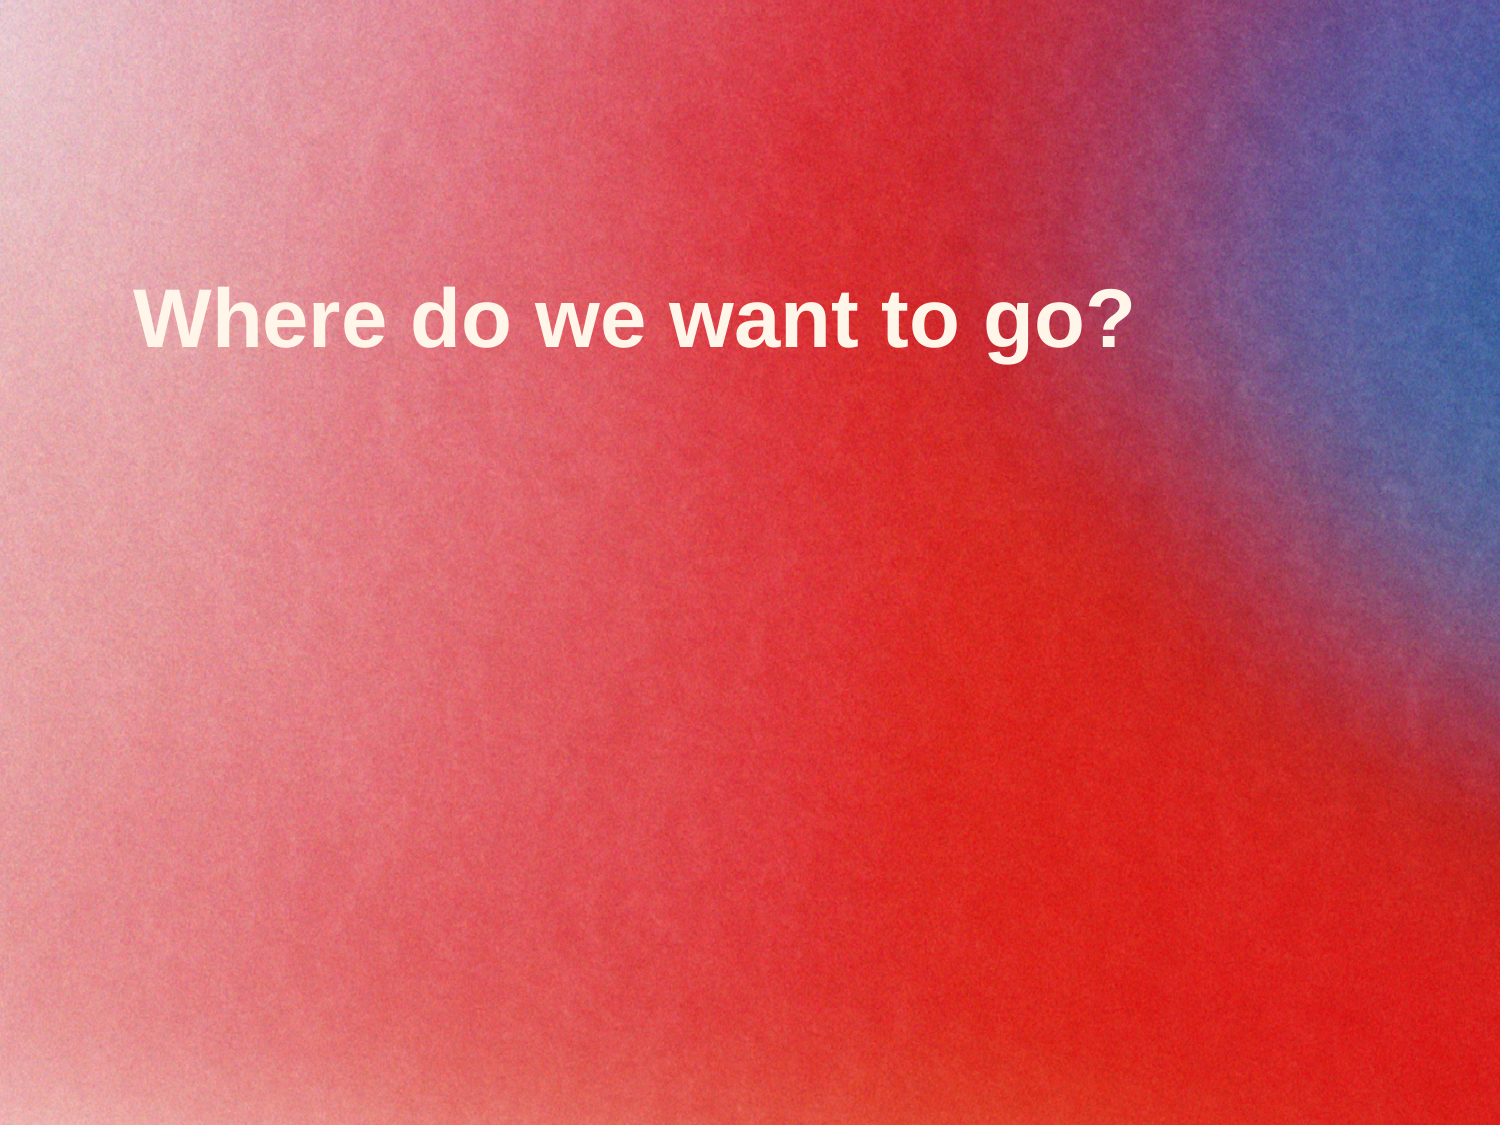

# Where do we want to go?